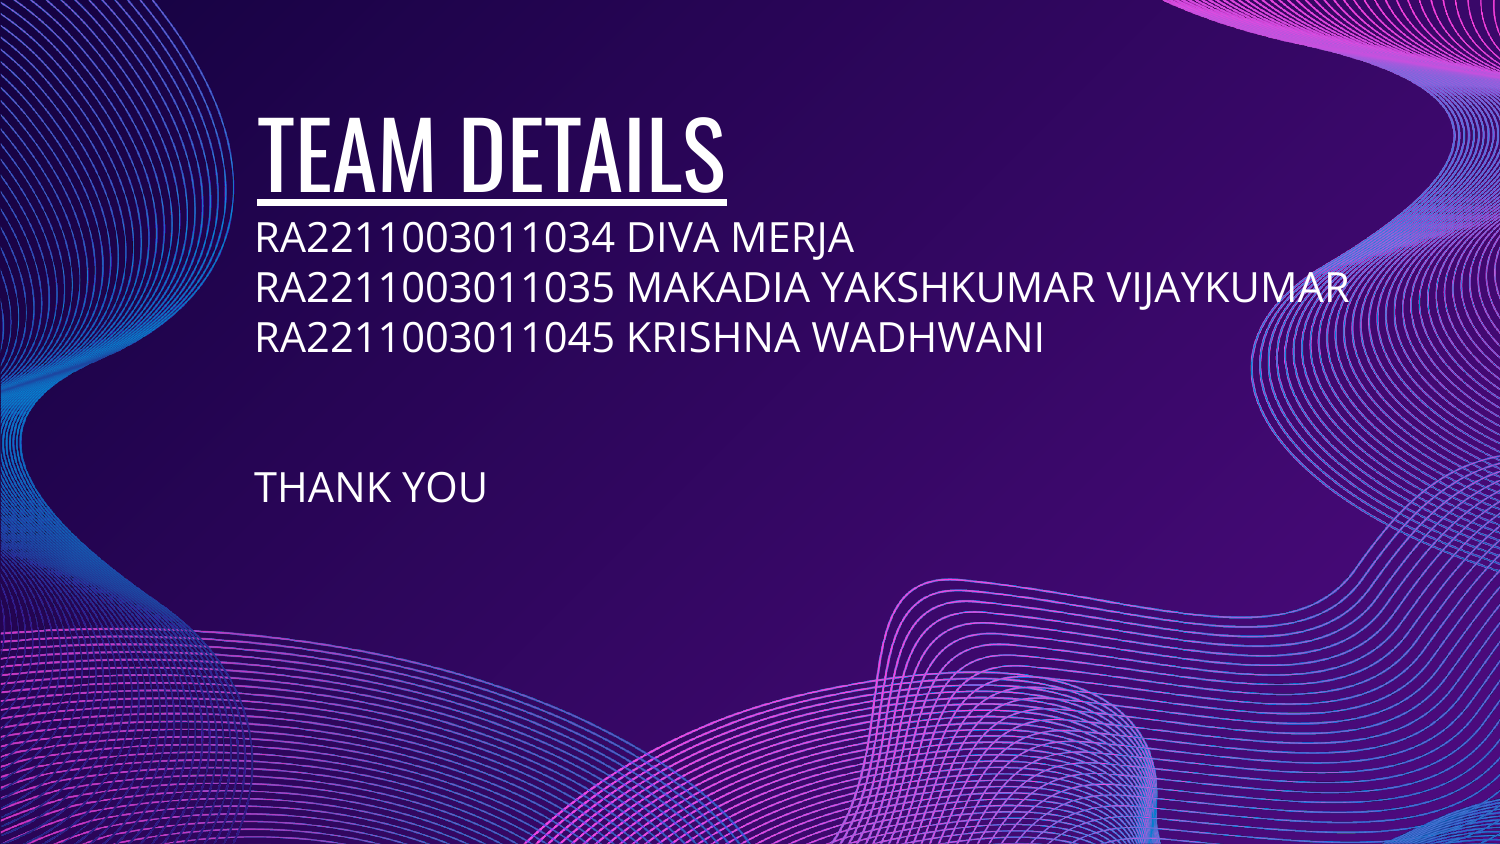

# TEAM DETAILS
RA2211003011034 DIVA MERJA
RA2211003011035 MAKADIA YAKSHKUMAR VIJAYKUMAR
RA2211003011045 KRISHNA WADHWANI

THANK YOU